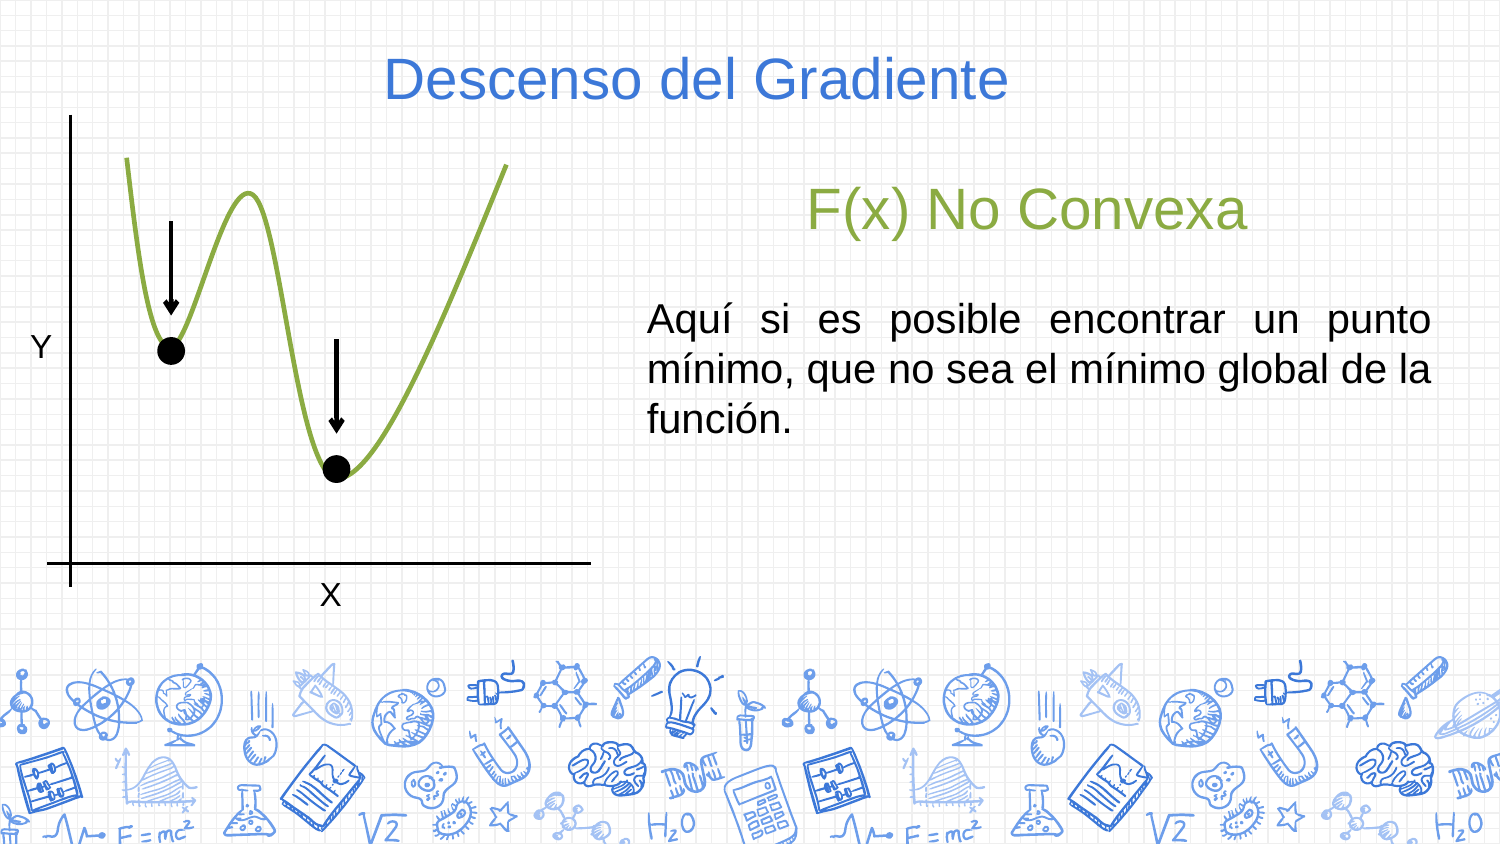

# Descenso del Gradiente

F(x) No Convexa
Aquí si es posible encontrar un punto mínimo, que no sea el mínimo global de la función.
Y

X